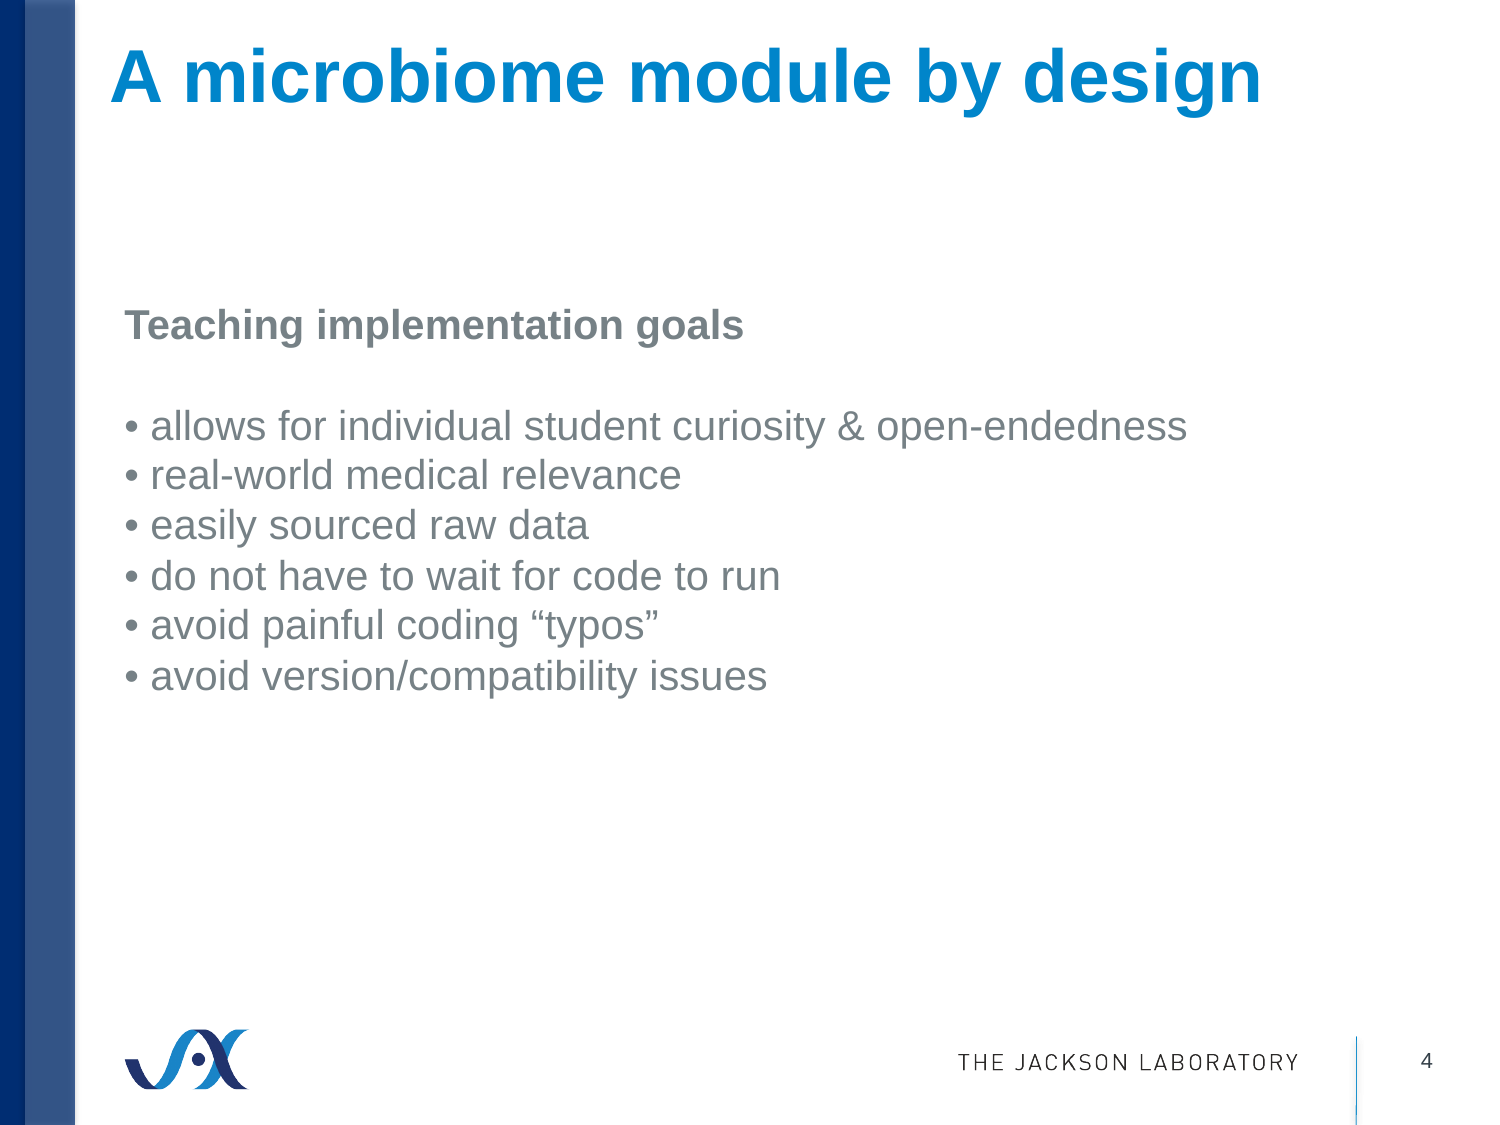

# A microbiome module by design
Teaching implementation goals

• allows for individual student curiosity & open-endedness
• real-world medical relevance
• easily sourced raw data
• do not have to wait for code to run
• avoid painful coding “typos”
• avoid version/compatibility issues
4